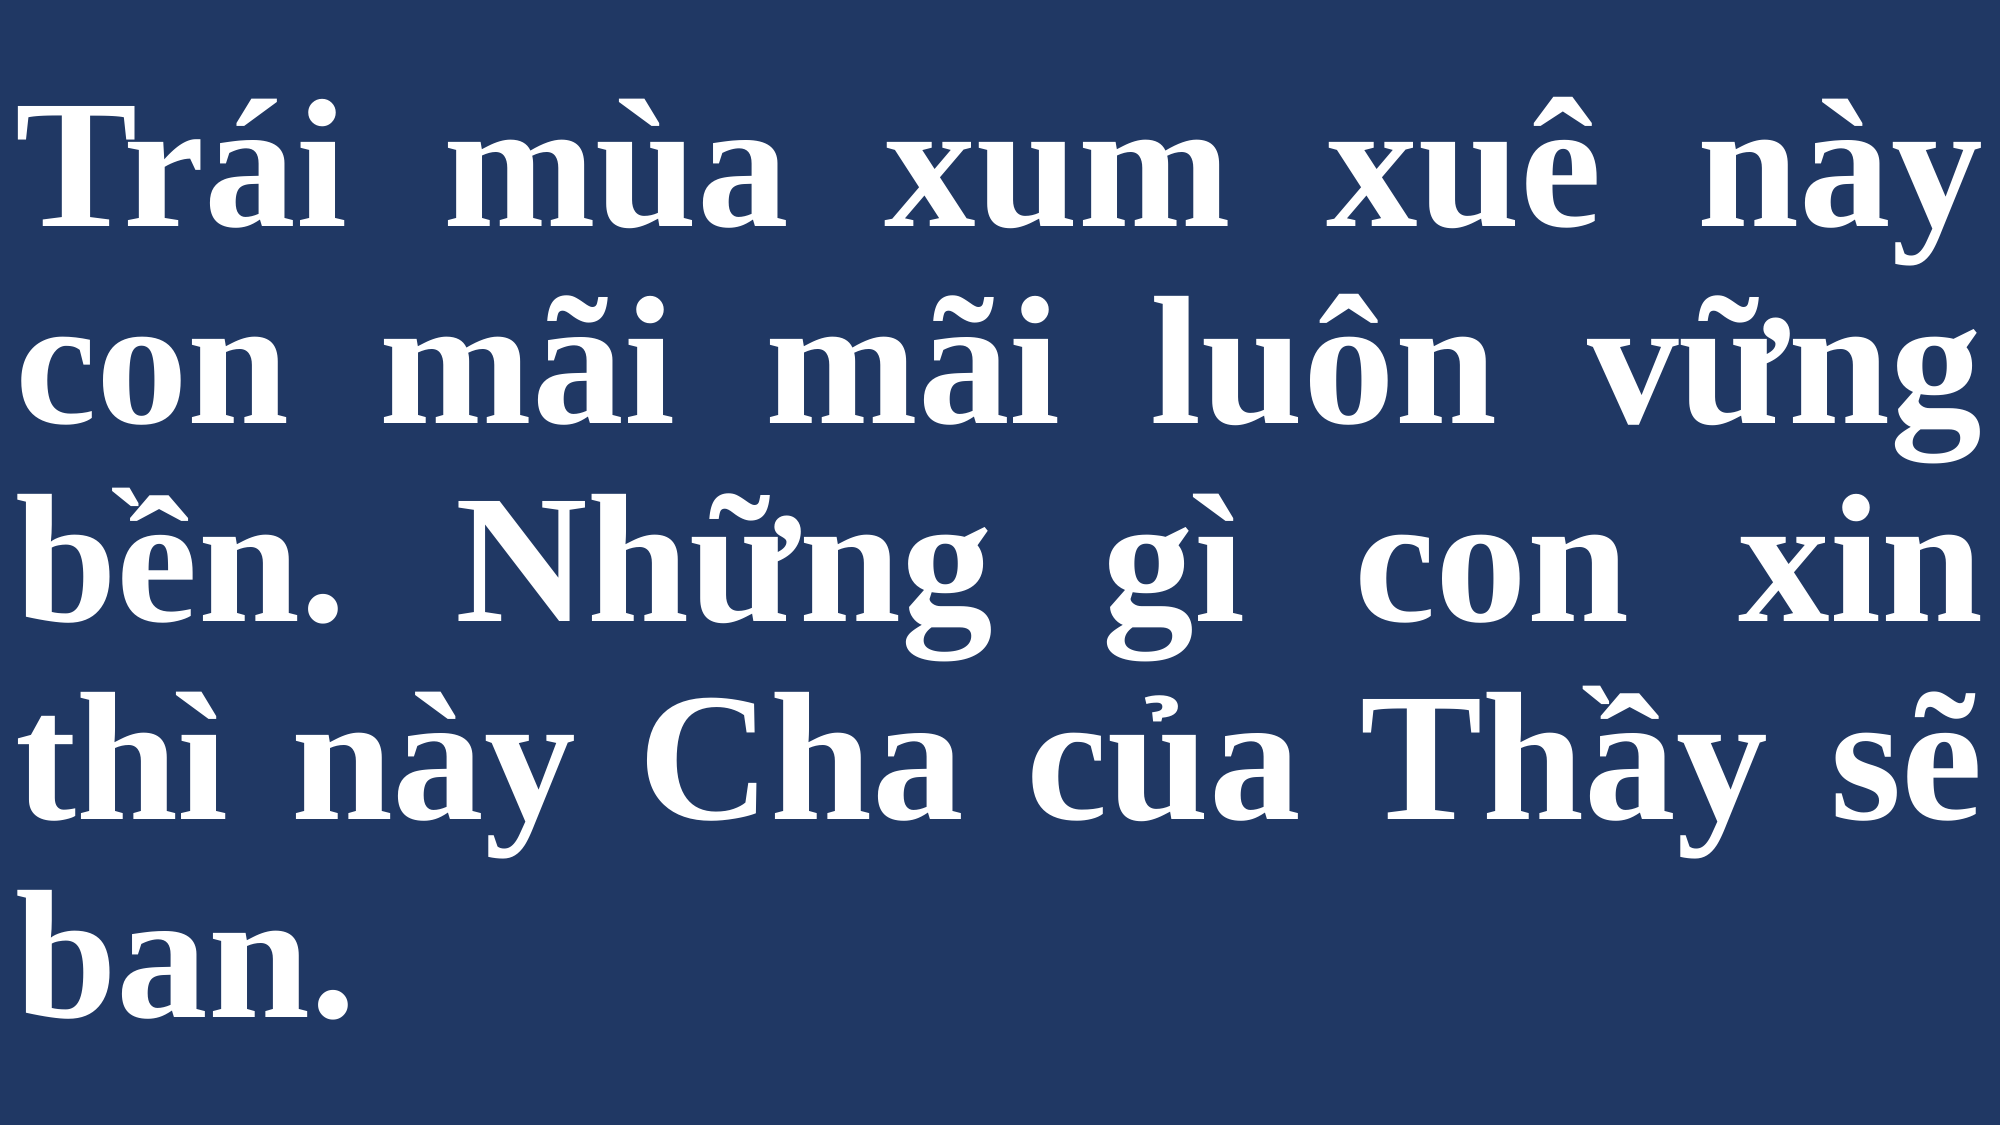

# Trái mùa xum xuê này con mãi mãi luôn vững bền. Những gì con xin thì này Cha của Thầy sẽ ban.